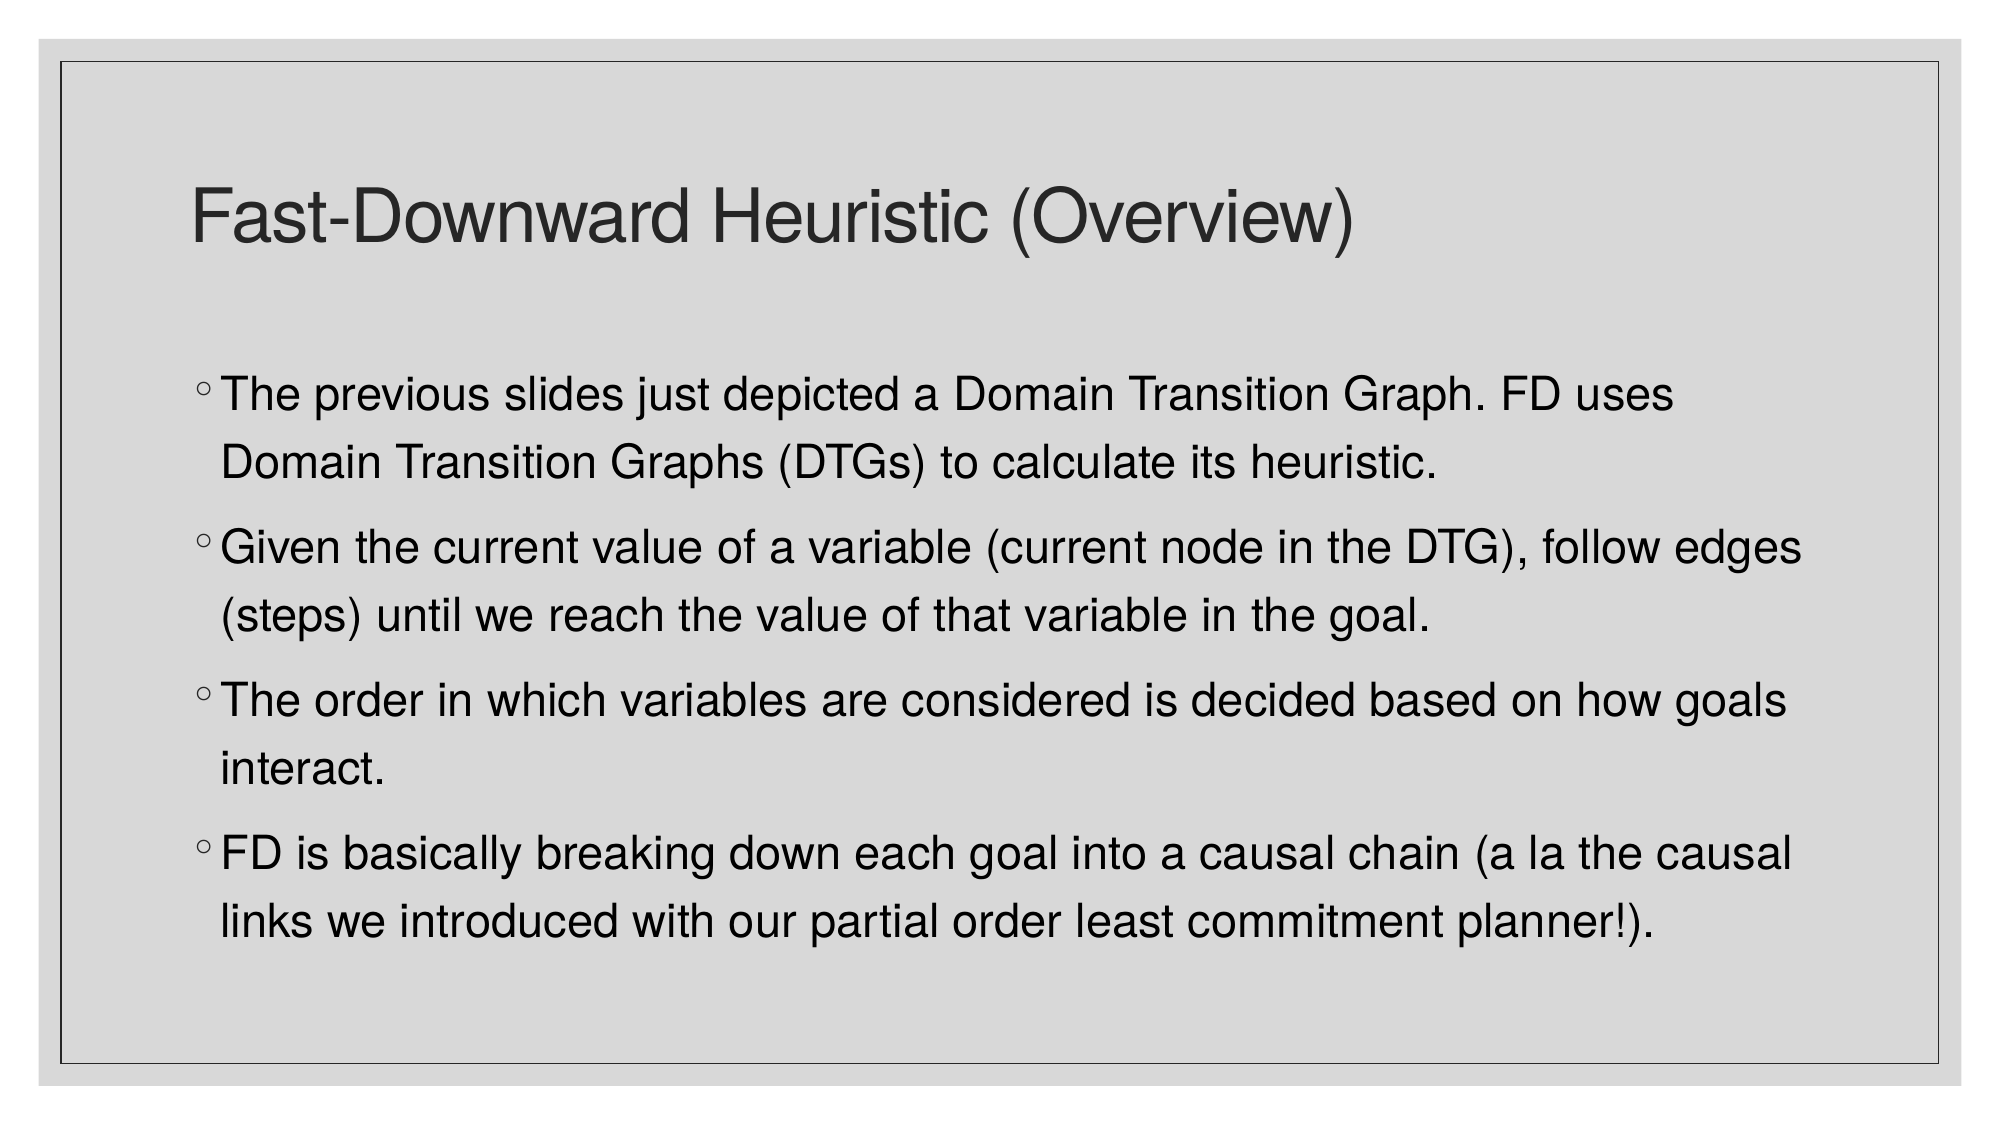

# Fast-Downward Heuristic (Overview)
The previous slides just depicted a Domain Transition Graph. FD uses Domain Transition Graphs (DTGs) to calculate its heuristic.
Given the current value of a variable (current node in the DTG), follow edges (steps) until we reach the value of that variable in the goal.
The order in which variables are considered is decided based on how goals interact.
FD is basically breaking down each goal into a causal chain (a la the causal links we introduced with our partial order least commitment planner!).